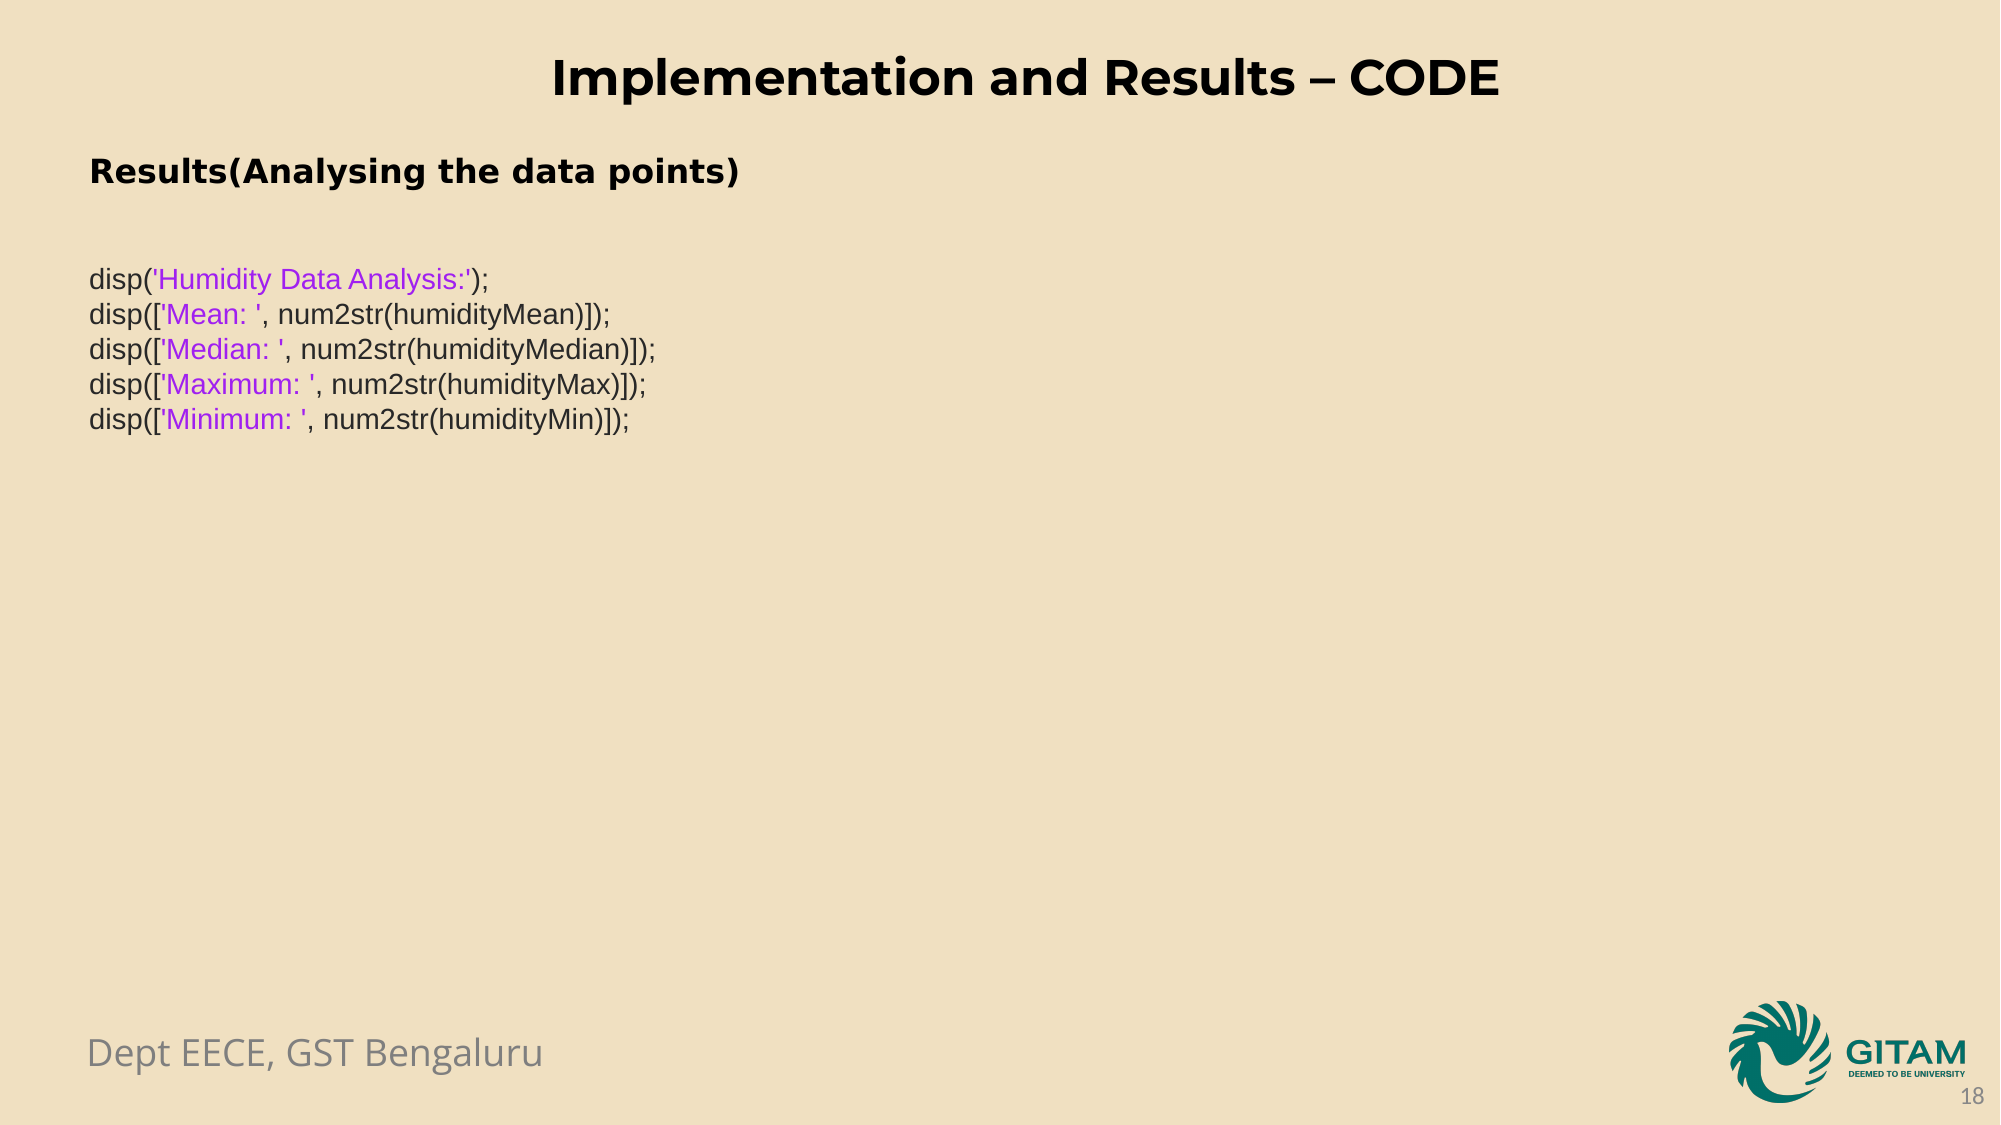

Implementation and Results – CODE
Results(Analysing the data points)

disp('Humidity Data Analysis:');
disp(['Mean: ', num2str(humidityMean)]);
disp(['Median: ', num2str(humidityMedian)]);
disp(['Maximum: ', num2str(humidityMax)]);
disp(['Minimum: ', num2str(humidityMin)]);

18